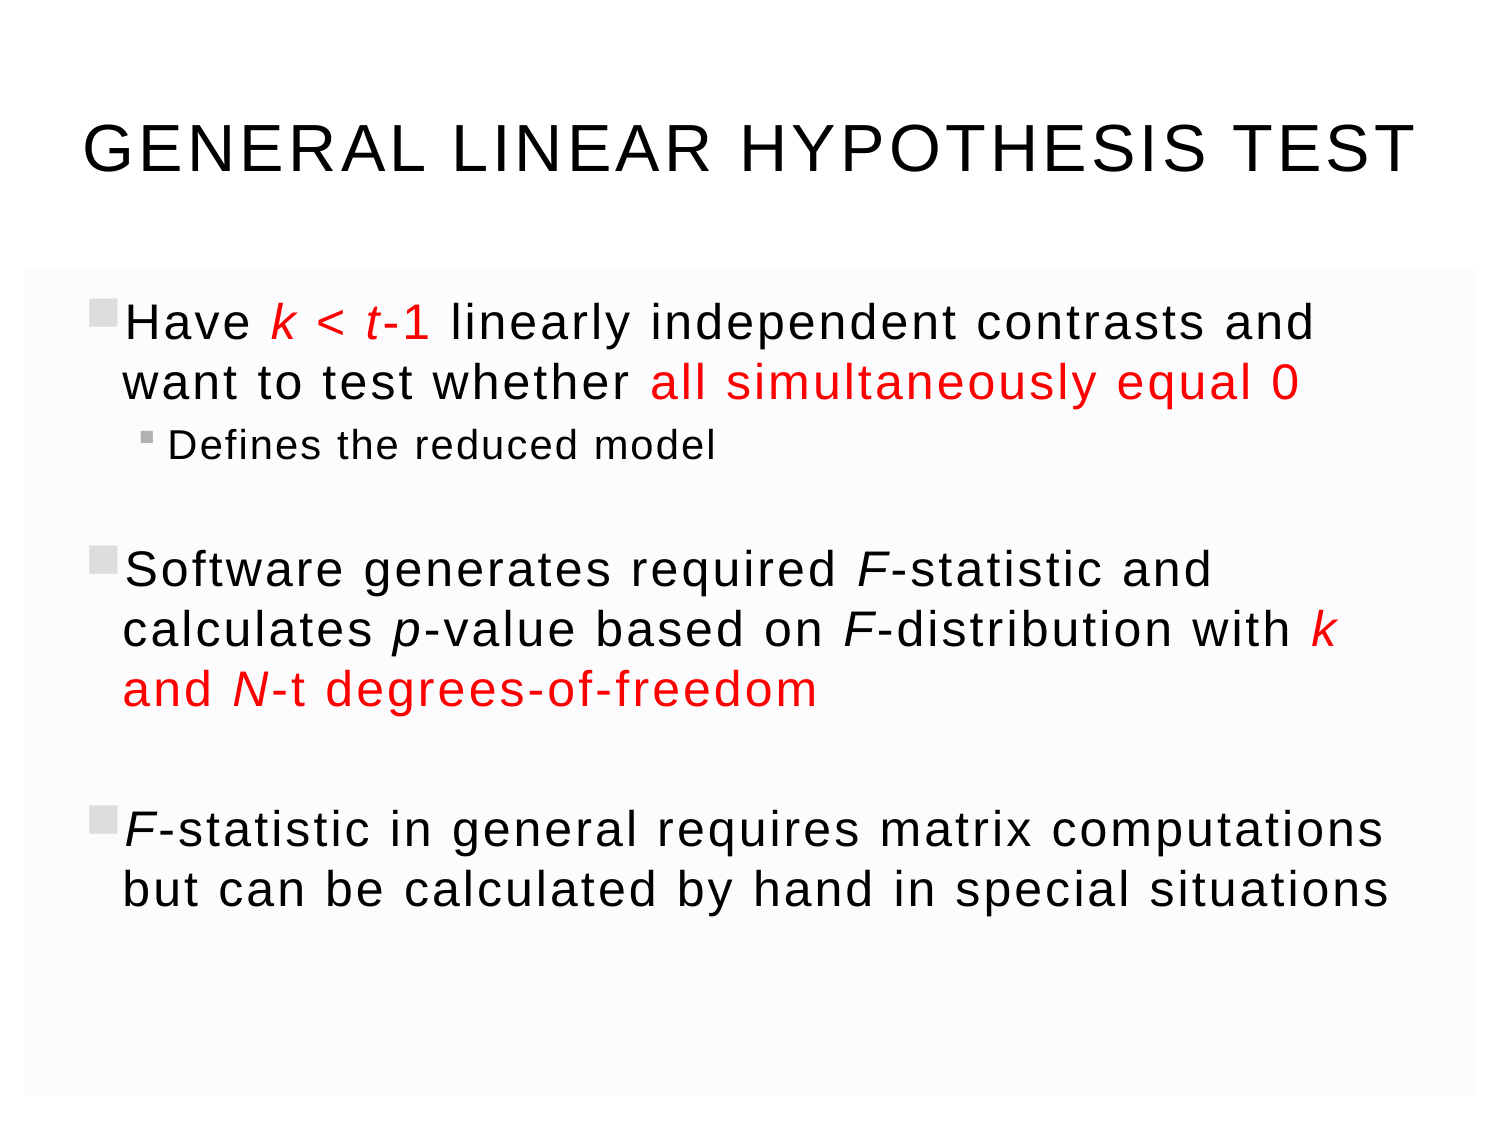

# General Linear Hypothesis Test
Have k < t-1 linearly independent contrasts and want to test whether all simultaneously equal 0
Defines the reduced model

Software generates required F-statistic and calculates p-value based on F-distribution with k and N-t degrees-of-freedom

F-statistic in general requires matrix computations but can be calculated by hand in special situations